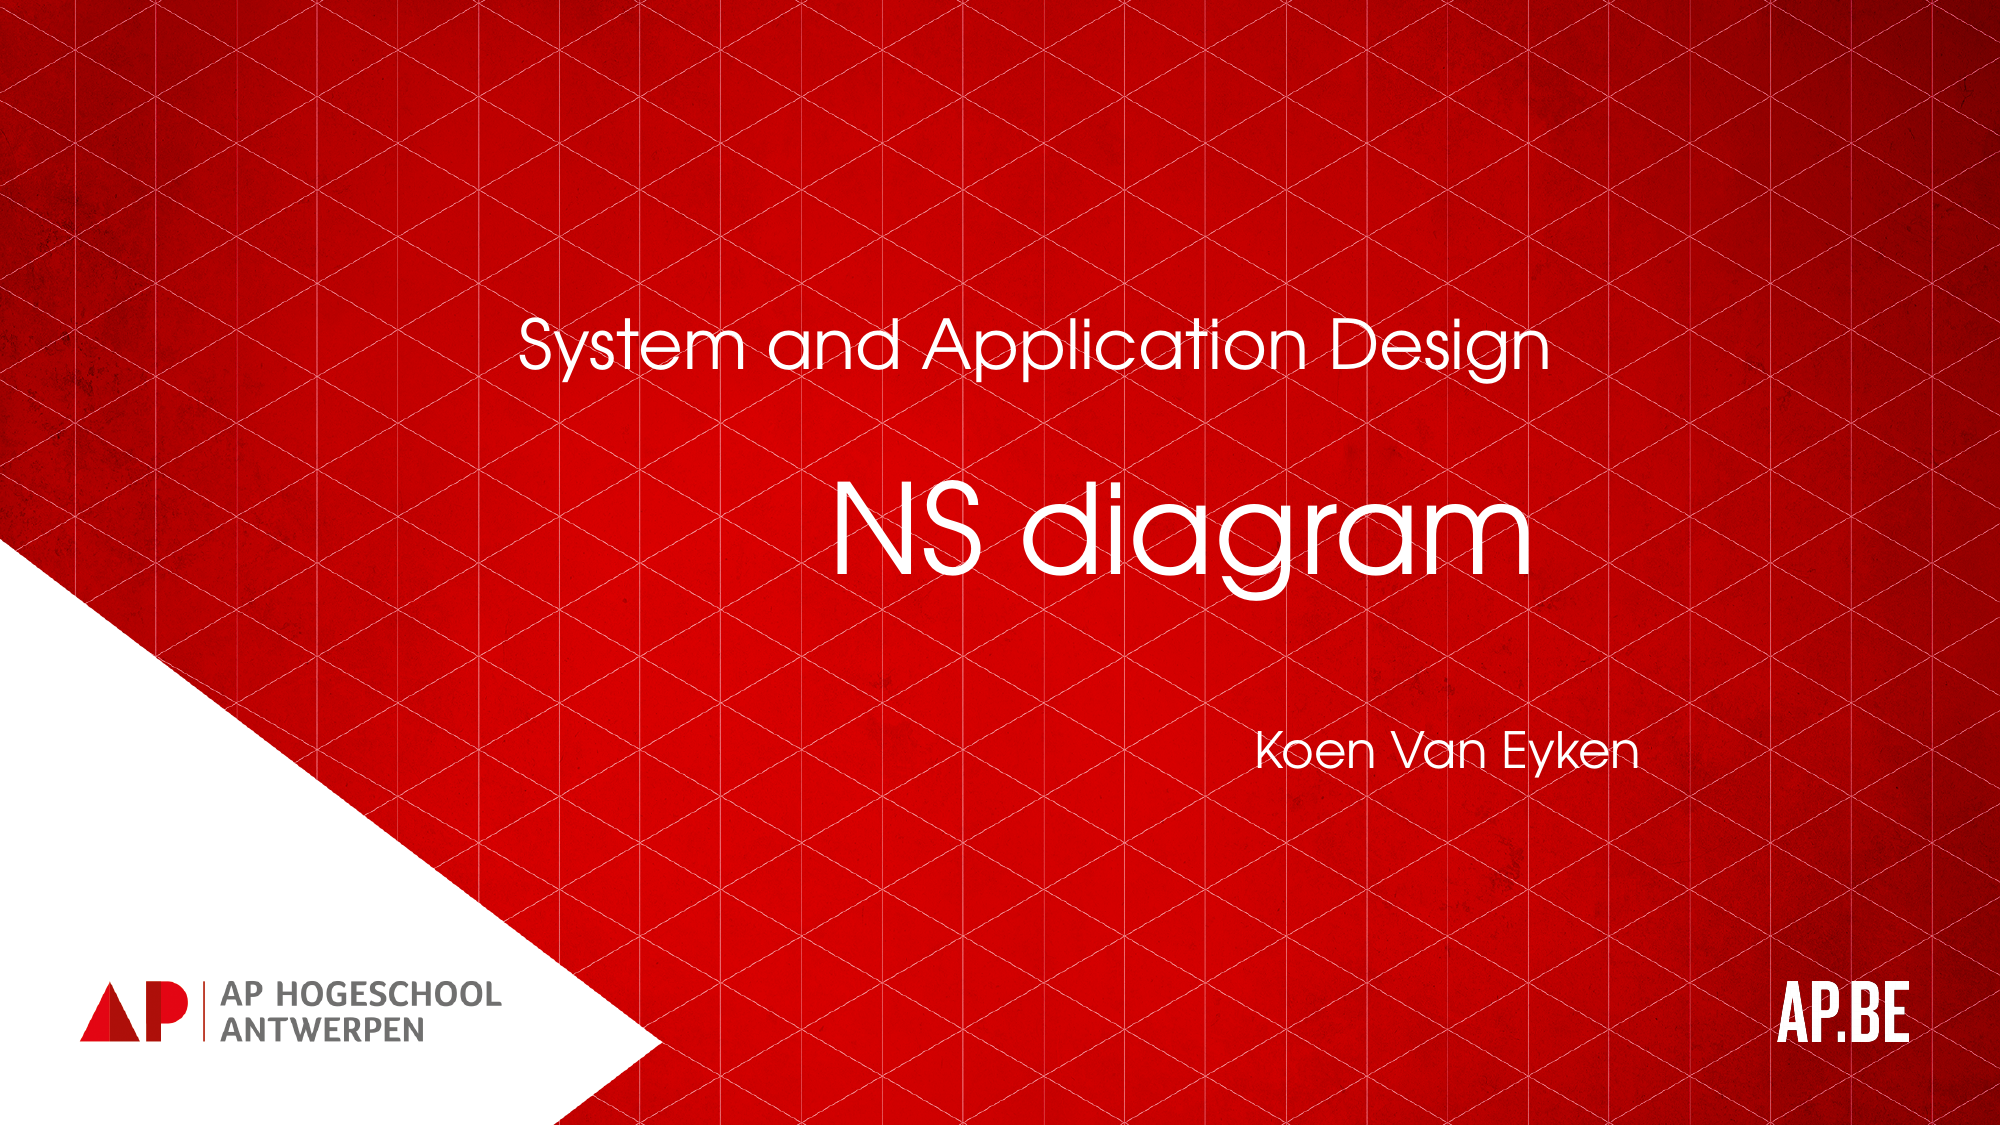

# System and Application Design

NS diagram

Koen Van Eyken